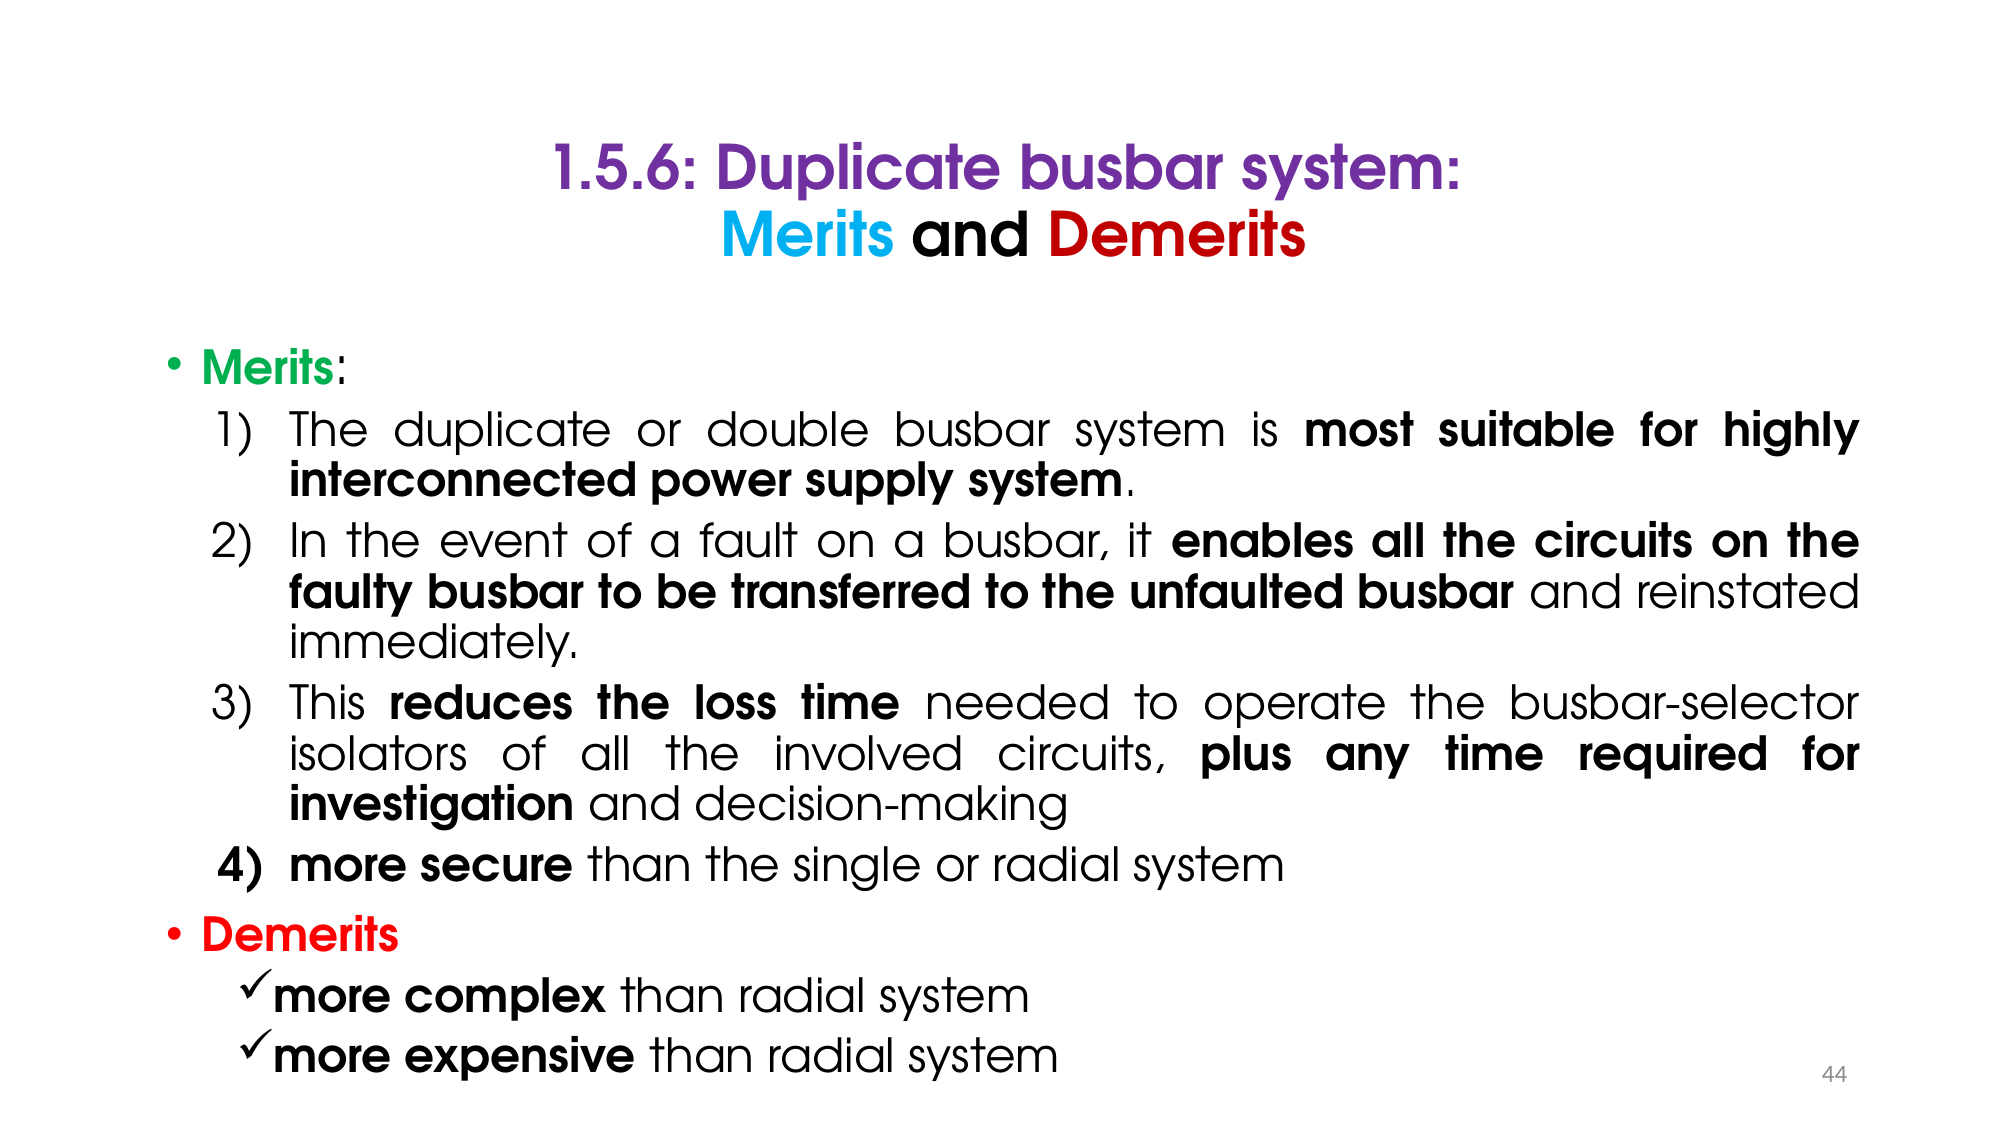

# 1.5.6: Duplicate busbar system: Merits and Demerits
Merits:
The duplicate or double busbar system is most suitable for highly interconnected power supply system.
In the event of a fault on a busbar, it enables all the circuits on the faulty busbar to be transferred to the unfaulted busbar and reinstated immediately.
This reduces the loss time needed to operate the busbar-selector isolators of all the involved circuits, plus any time required for investigation and decision-making
more secure than the single or radial system
Demerits
more complex than radial system
more expensive than radial system

44